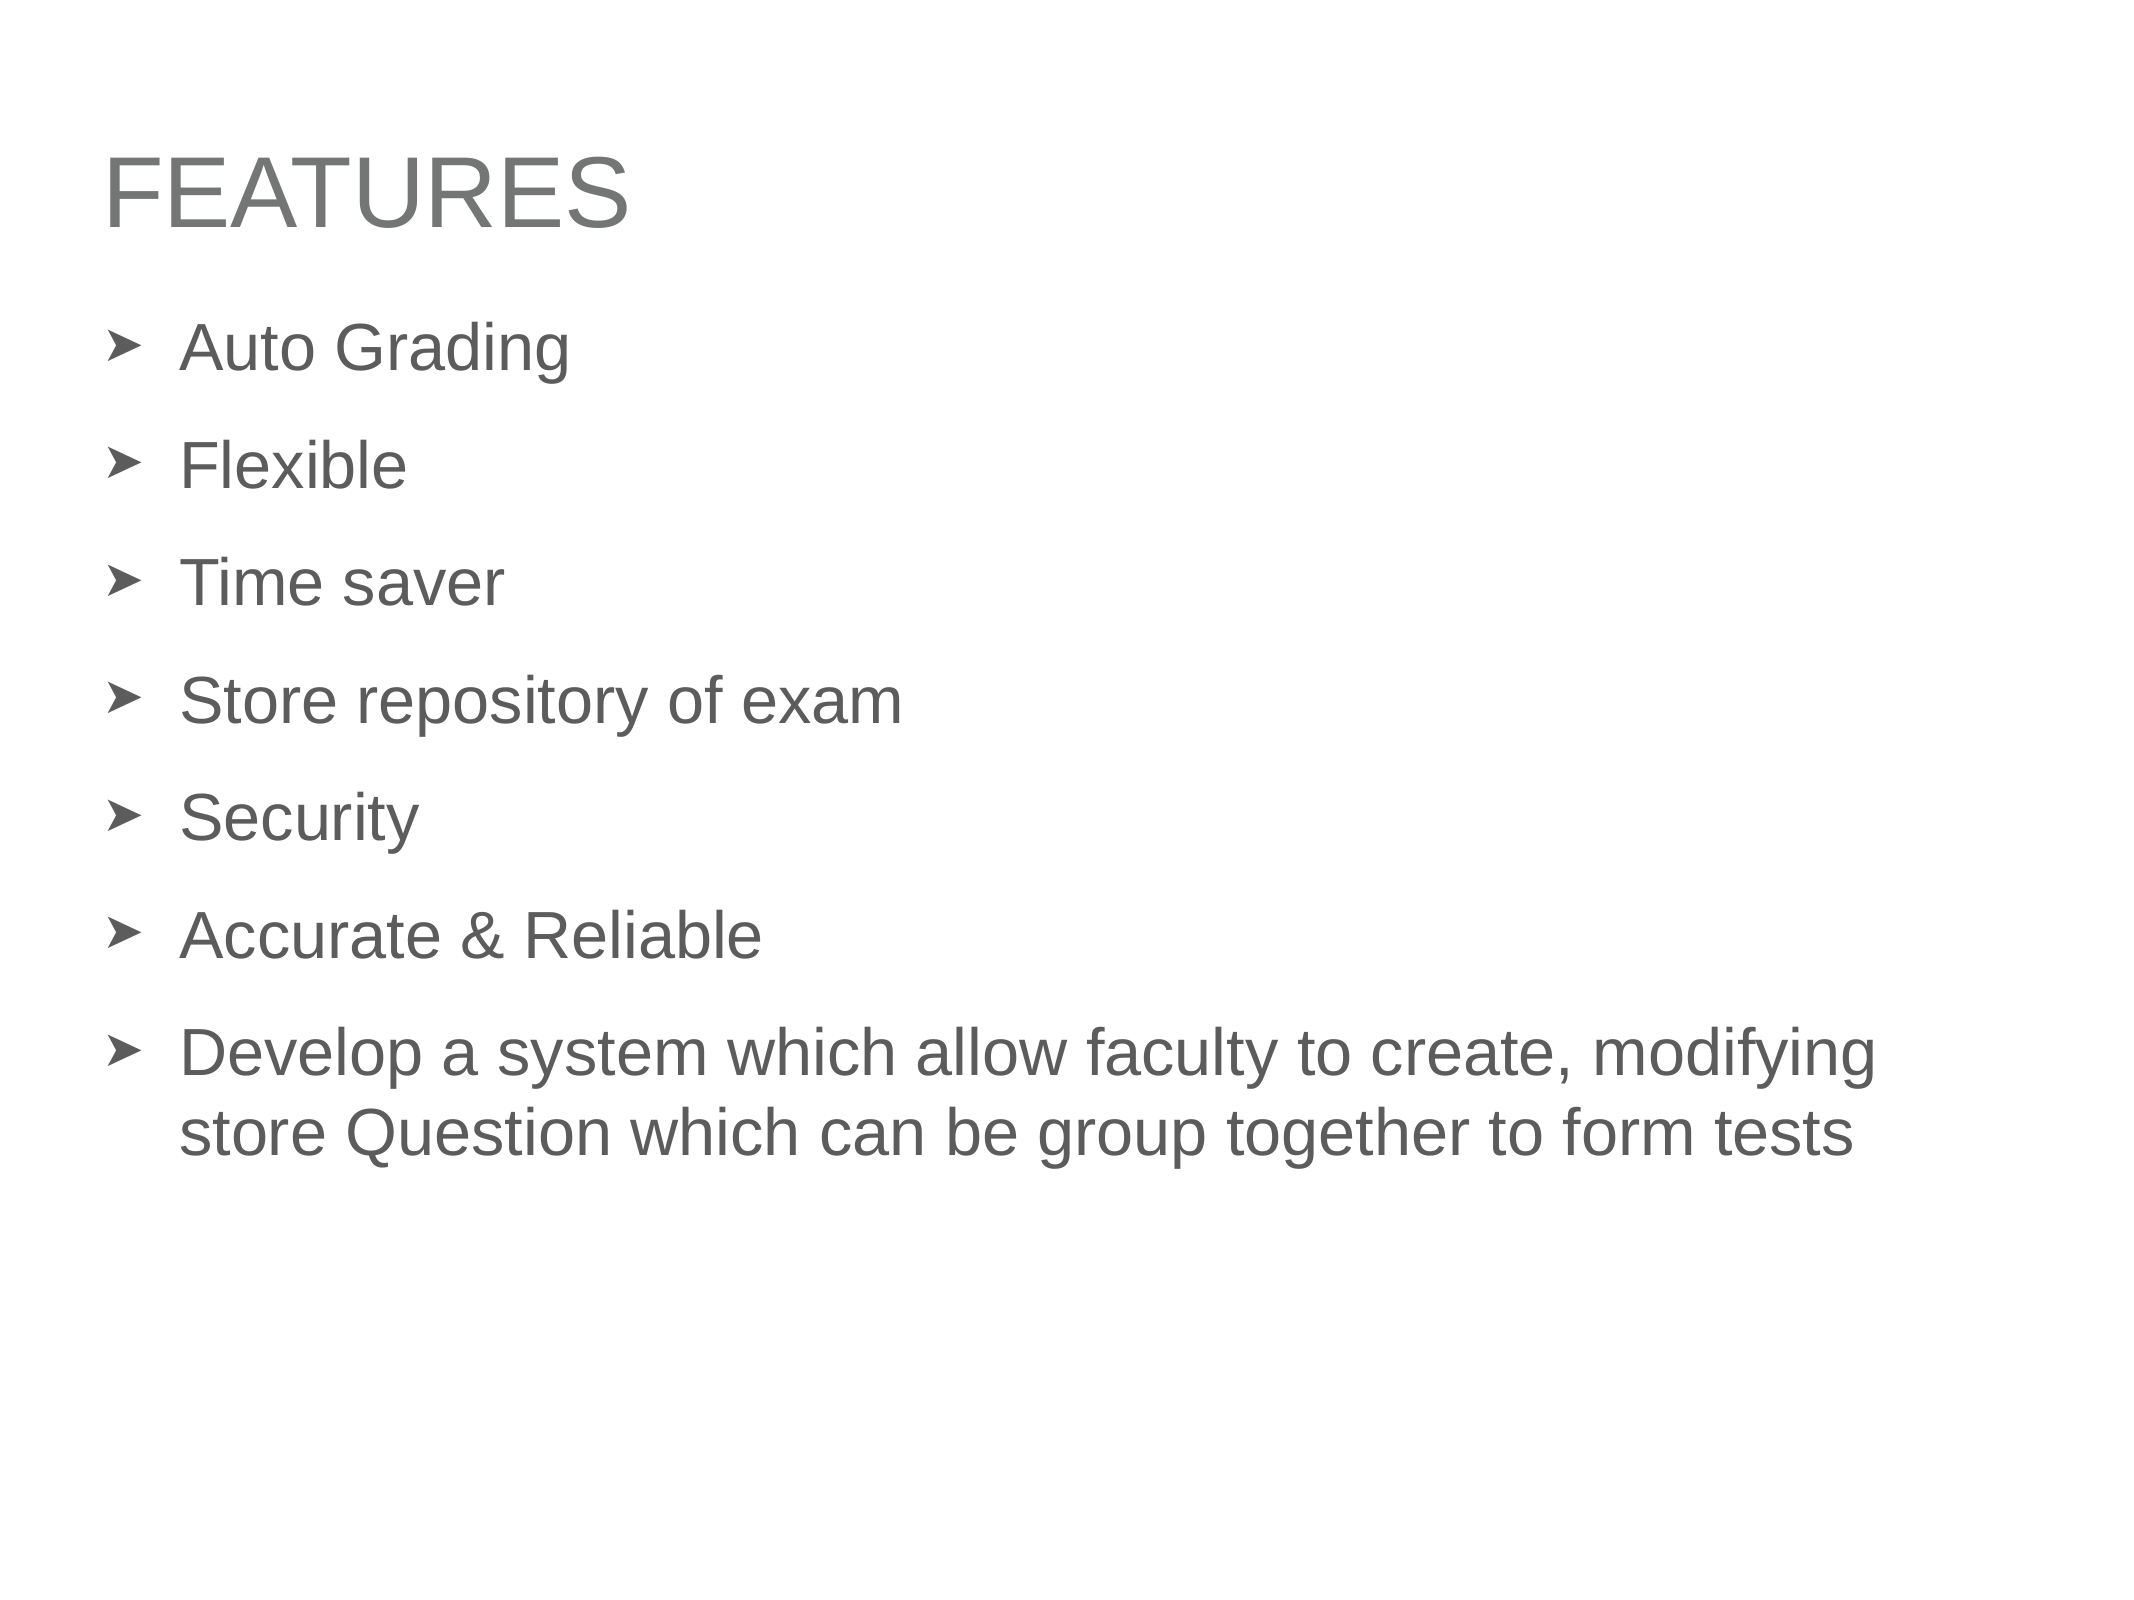

# FEATURES

Auto Grading
Flexible
Time saver
Store repository of exam
Security
Accurate & Reliable
Develop a system which allow faculty to create, modifying store Question which can be group together to form tests
4